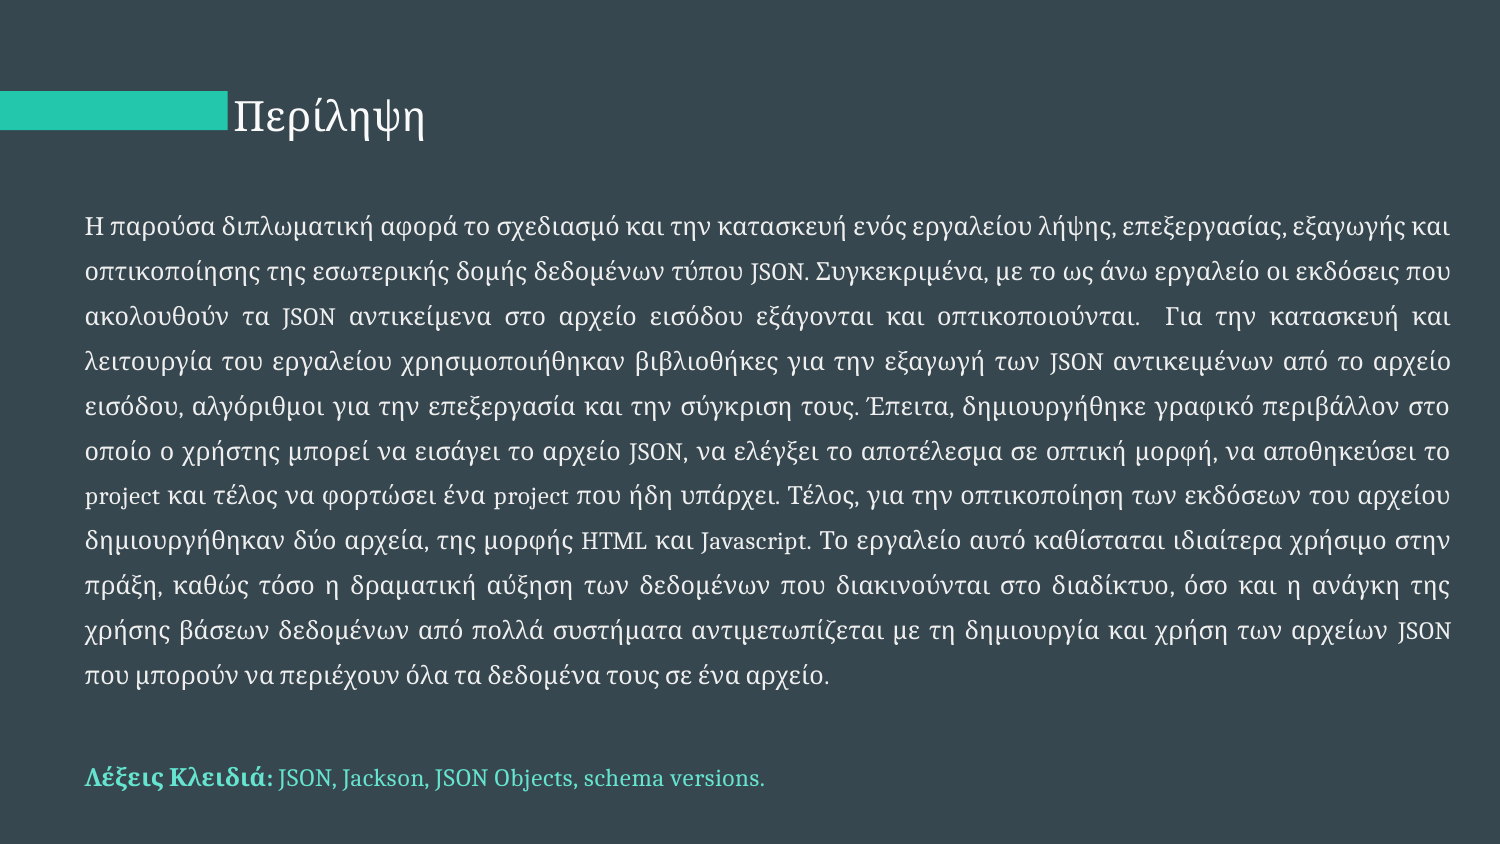

# Περίληψη
Η παρούσα διπλωματική αφορά το σχεδιασμό και την κατασκευή ενός εργαλείου λήψης, επεξεργασίας, εξαγωγής και οπτικοποίησης της εσωτερικής δομής δεδομένων τύπου JSON. Συγκεκριμένα, με το ως άνω εργαλείο οι εκδόσεις που ακολουθούν τα JSON αντικείμενα στο αρχείο εισόδου εξάγονται και οπτικοποιούνται.  Για την κατασκευή και λειτουργία του εργαλείου χρησιμοποιήθηκαν βιβλιοθήκες για την εξαγωγή των JSON αντικειμένων από το αρχείο εισόδου, αλγόριθμοι για την επεξεργασία και την σύγκριση τους. Έπειτα, δημιουργήθηκε γραφικό περιβάλλον στο οποίο ο χρήστης μπορεί να εισάγει το αρχείο JSON, να ελέγξει το αποτέλεσμα σε οπτική μορφή, να αποθηκεύσει το project και τέλος να φορτώσει ένα project που ήδη υπάρχει. Τέλος, για την οπτικοποίηση των εκδόσεων του αρχείου δημιουργήθηκαν δύο αρχεία, της μορφής HTML και Javascript. Το εργαλείο αυτό καθίσταται ιδιαίτερα χρήσιμο στην πράξη, καθώς τόσο η δραματική αύξηση των δεδομένων που διακινούνται στο διαδίκτυο, όσο και η ανάγκη της χρήσης βάσεων δεδομένων από πολλά συστήματα αντιμετωπίζεται με τη δημιουργία και χρήση των αρχείων JSON που μπορούν να περιέχουν όλα τα δεδομένα τους σε ένα αρχείο.

Λέξεις Κλειδιά: JSON, Jackson, JSON Objects, schema versions.